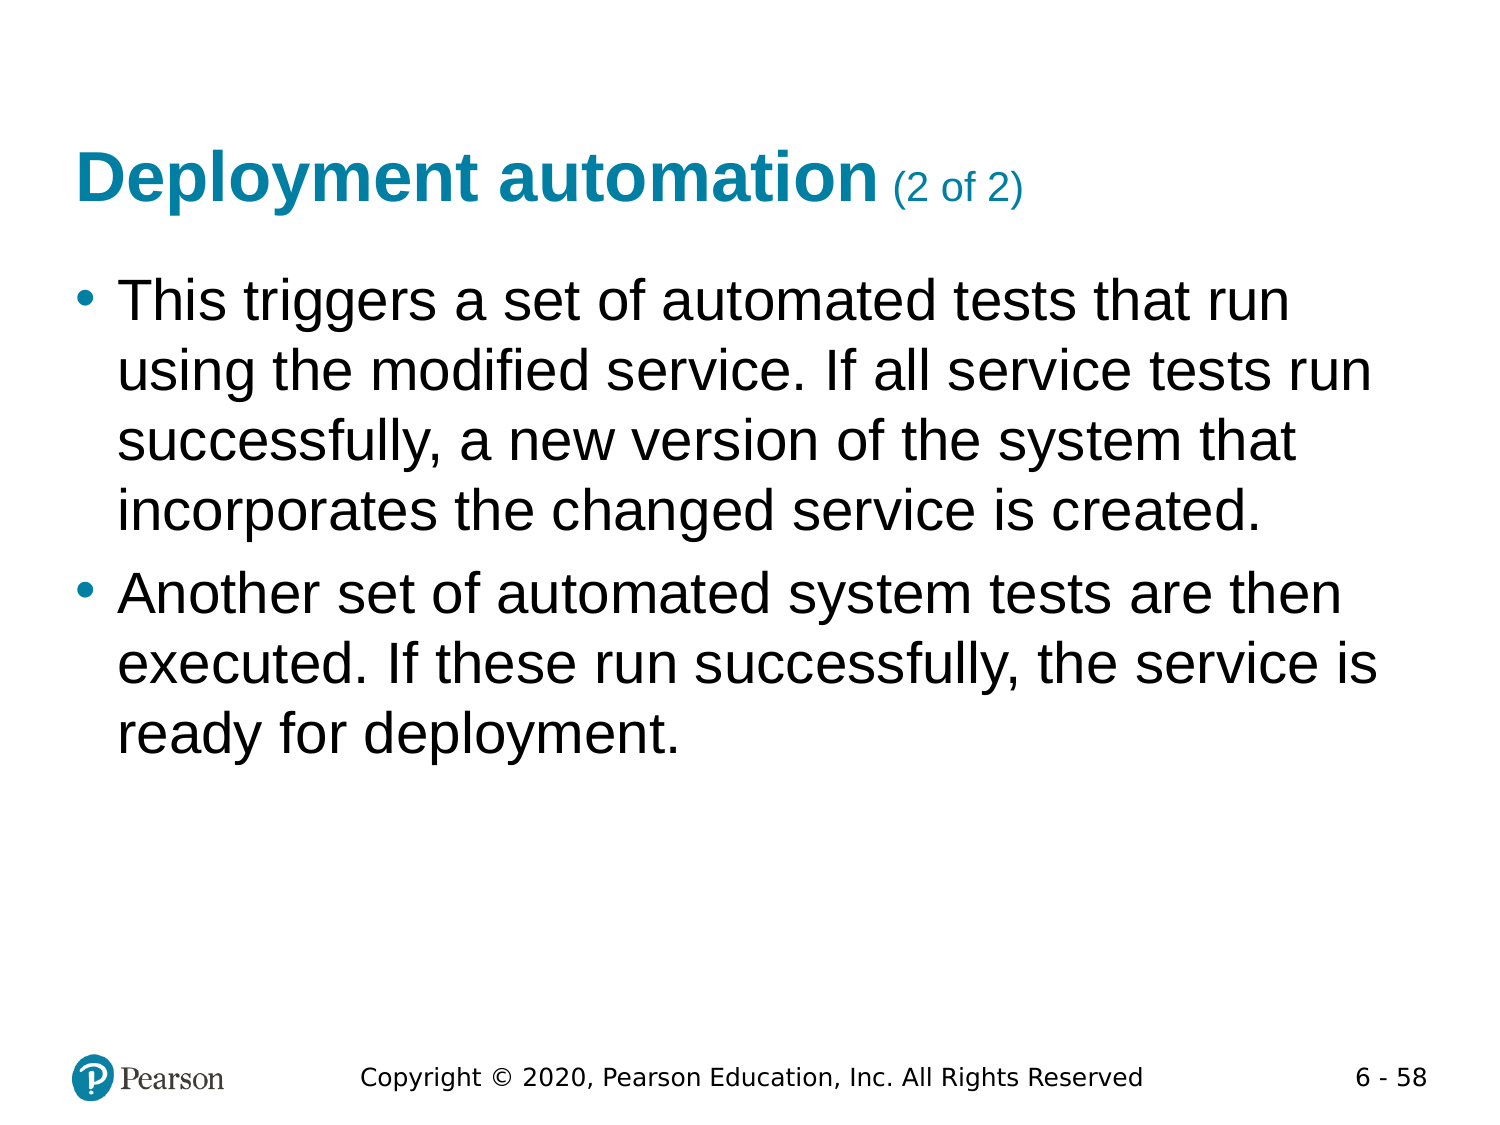

# Deployment automation (2 of 2)
This triggers a set of automated tests that run using the modified service. If all service tests run successfully, a new version of the system that incorporates the changed service is created.
Another set of automated system tests are then executed. If these run successfully, the service is ready for deployment.